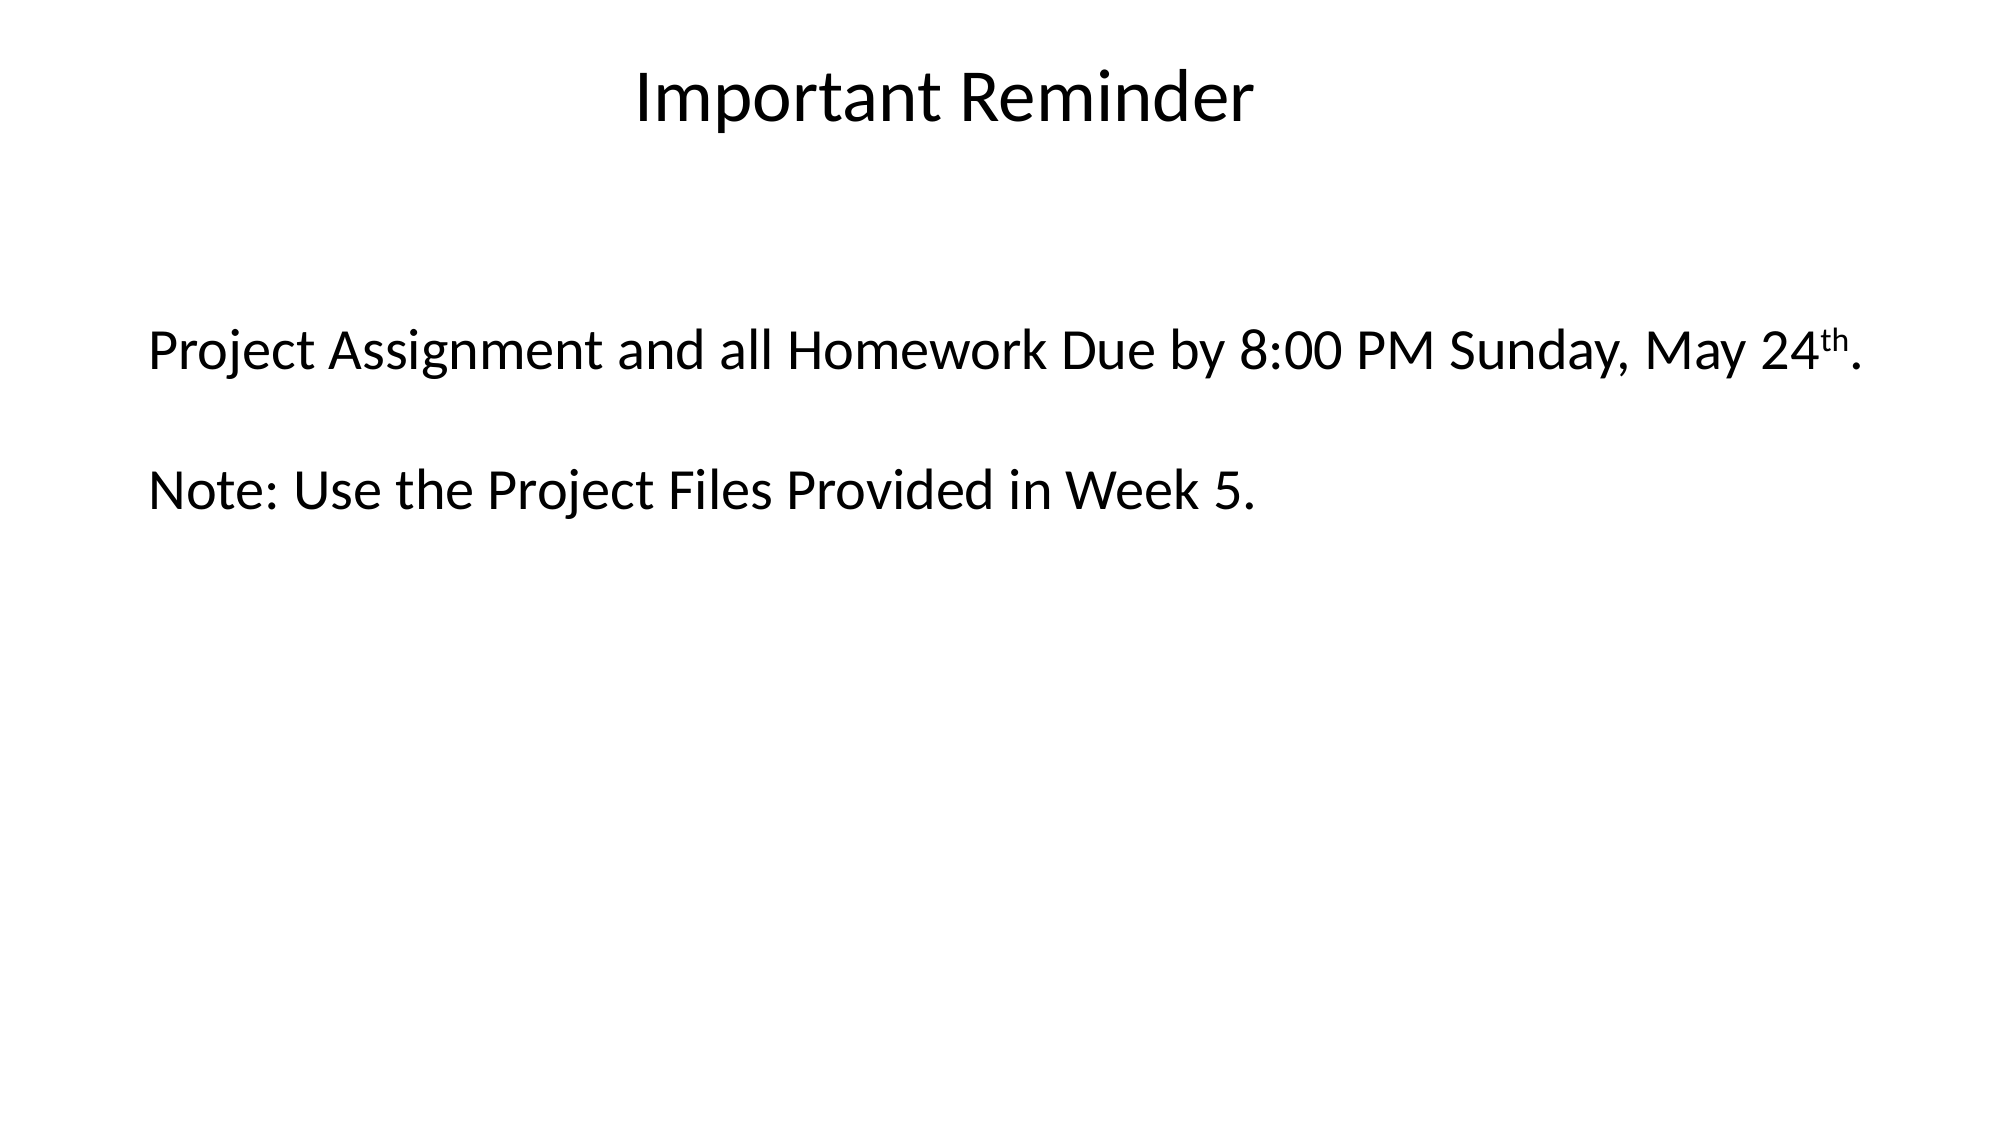

Important Reminder
Project Assignment and all Homework Due by 8:00 PM Sunday, May 24th.

Note: Use the Project Files Provided in Week 5.